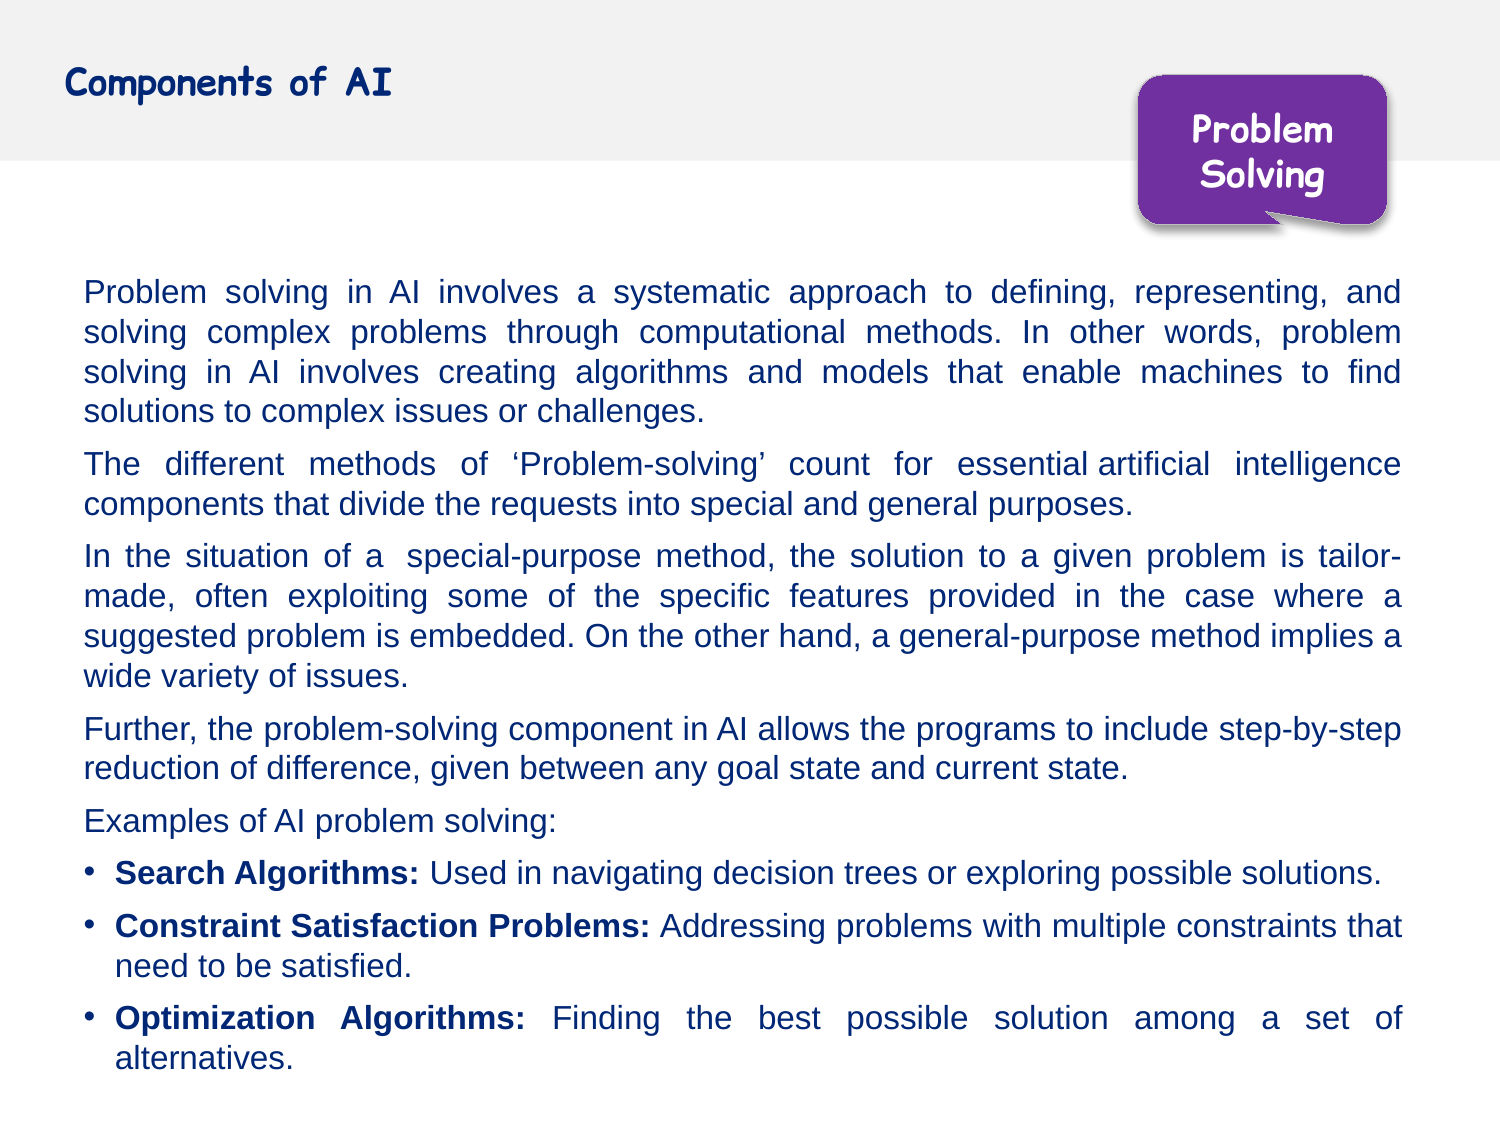

# Components of AI
Problem Solving
Problem solving in AI involves a systematic approach to defining, representing, and solving complex problems through computational methods. In other words, problem solving in AI involves creating algorithms and models that enable machines to find solutions to complex issues or challenges.
The different methods of ‘Problem-solving’ count for essential artificial intelligence components that divide the requests into special and general purposes.
In the situation of a  special-purpose method, the solution to a given problem is tailor-made, often exploiting some of the specific features provided in the case where a suggested problem is embedded. On the other hand, a general-purpose method implies a wide variety of issues.
Further, the problem-solving component in AI allows the programs to include step-by-step reduction of difference, given between any goal state and current state.
Examples of AI problem solving:
Search Algorithms: Used in navigating decision trees or exploring possible solutions.
Constraint Satisfaction Problems: Addressing problems with multiple constraints that need to be satisfied.
Optimization Algorithms: Finding the best possible solution among a set of alternatives.